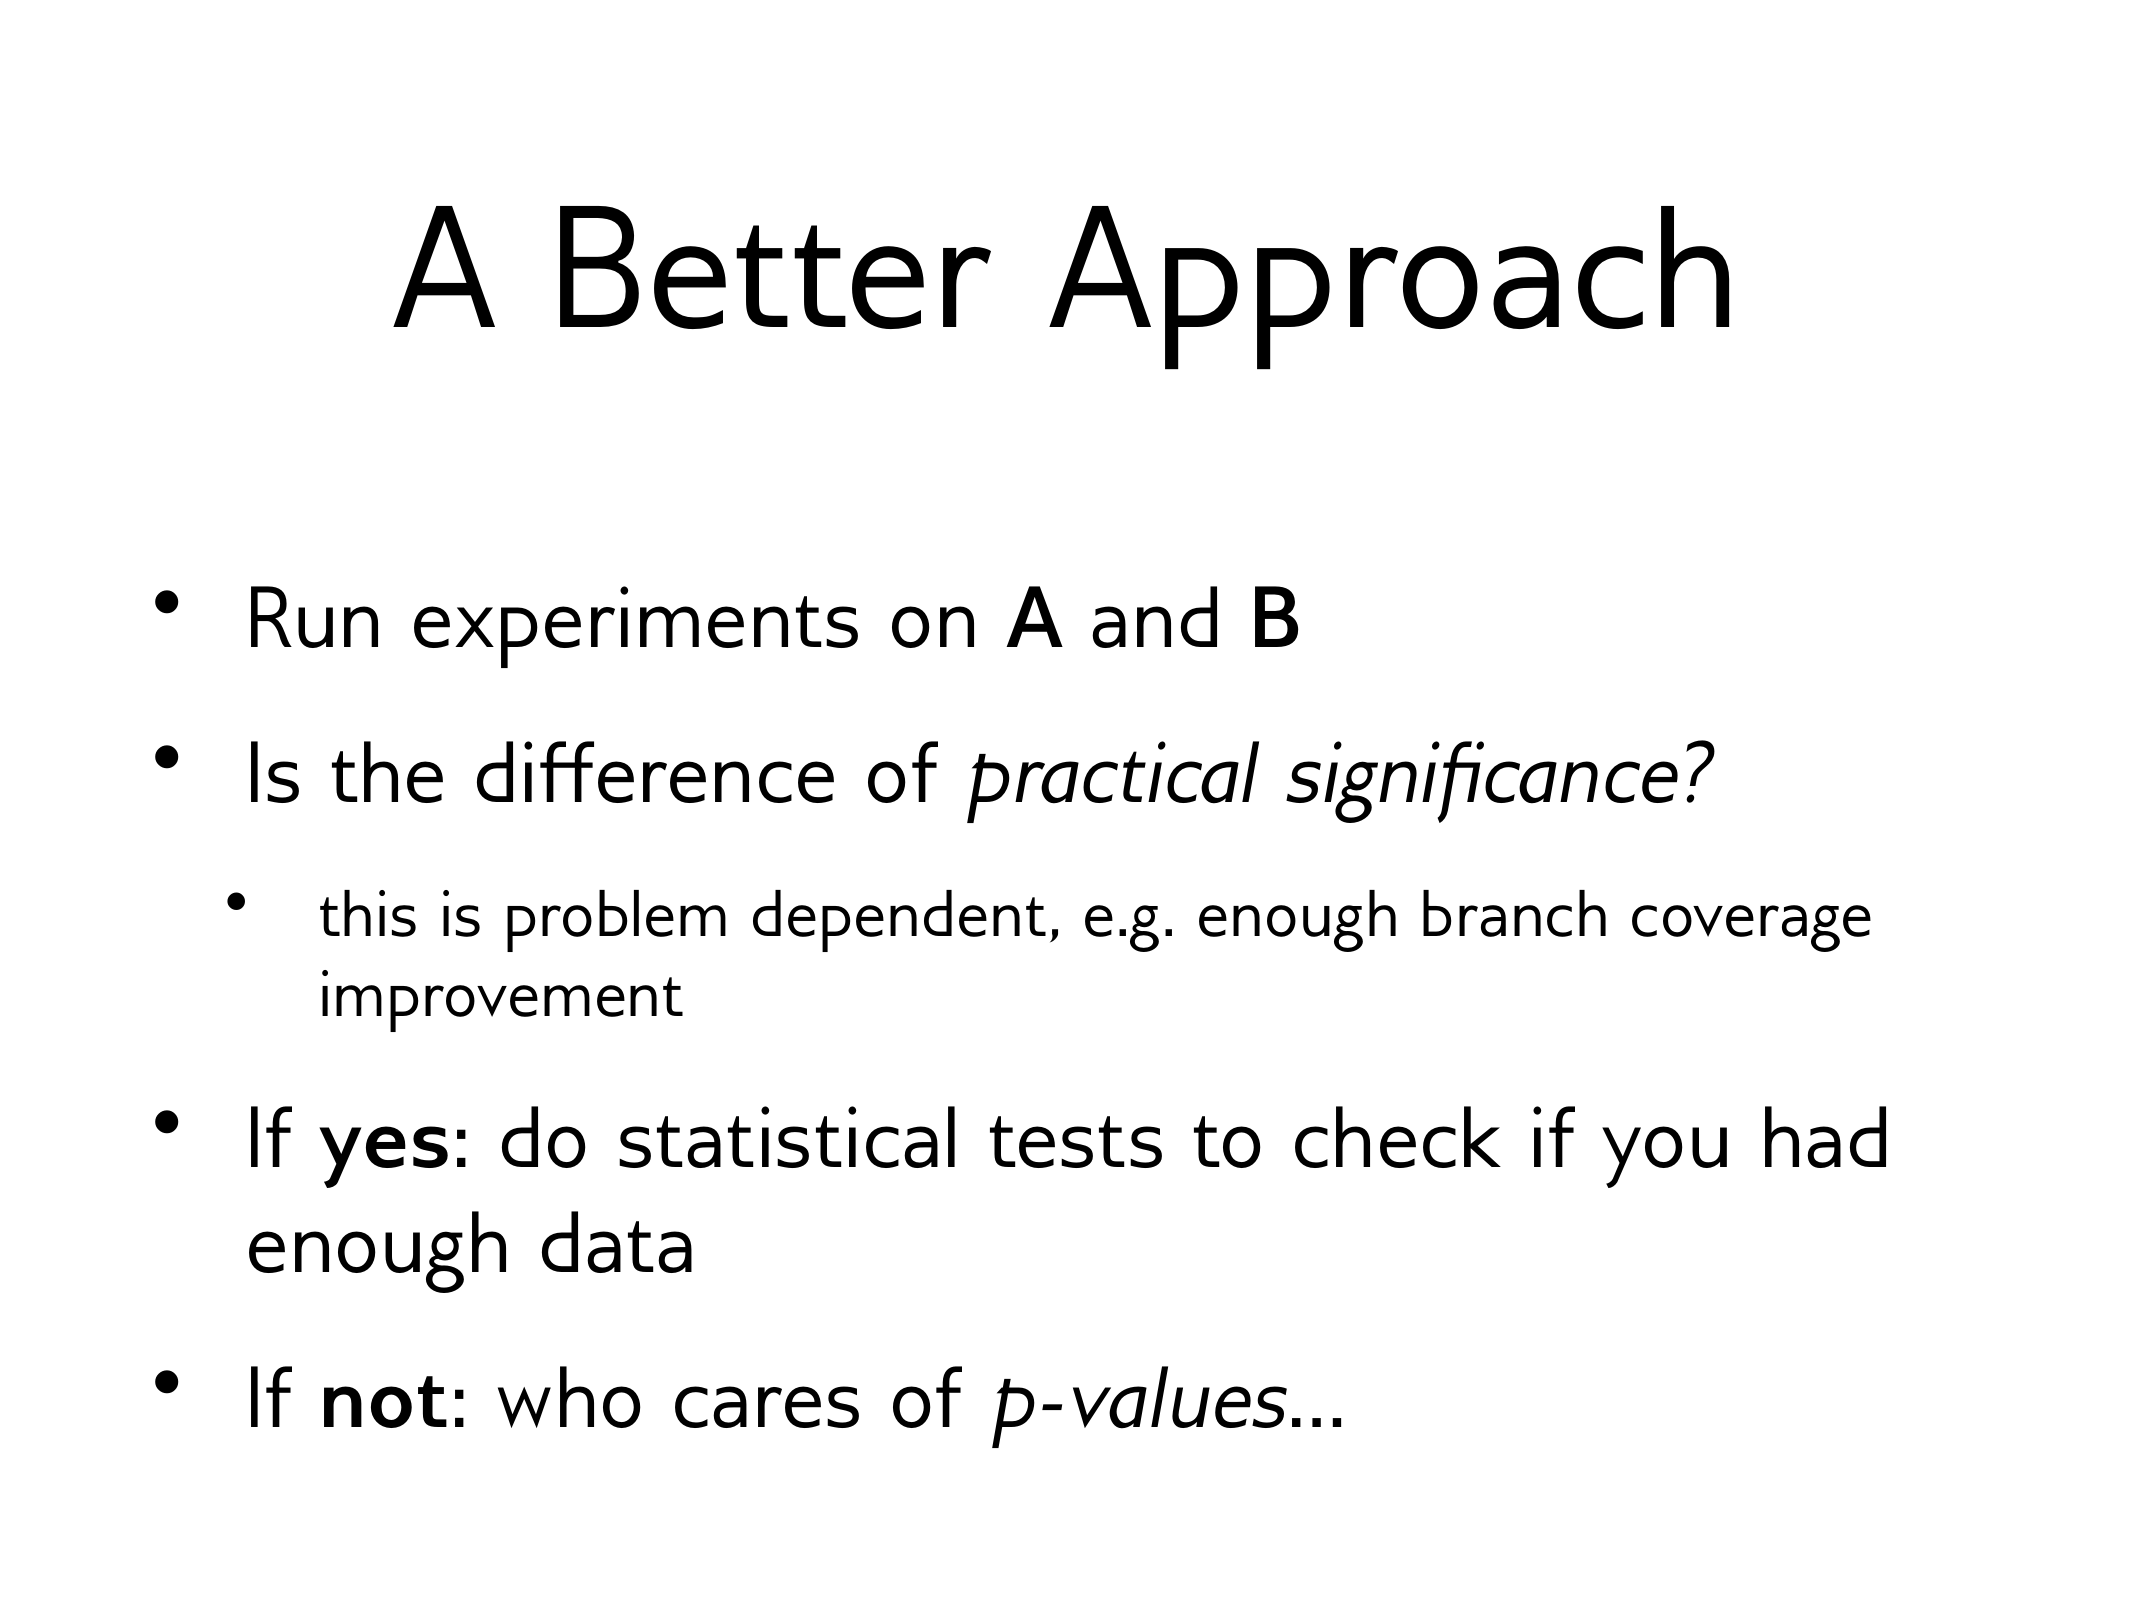

# A Better Approach
Run experiments on A and B
Is the difference of practical significance?
this is problem dependent, e.g. enough branch coverage improvement
If yes: do statistical tests to check if you had enough data
If not: who cares of p-values…